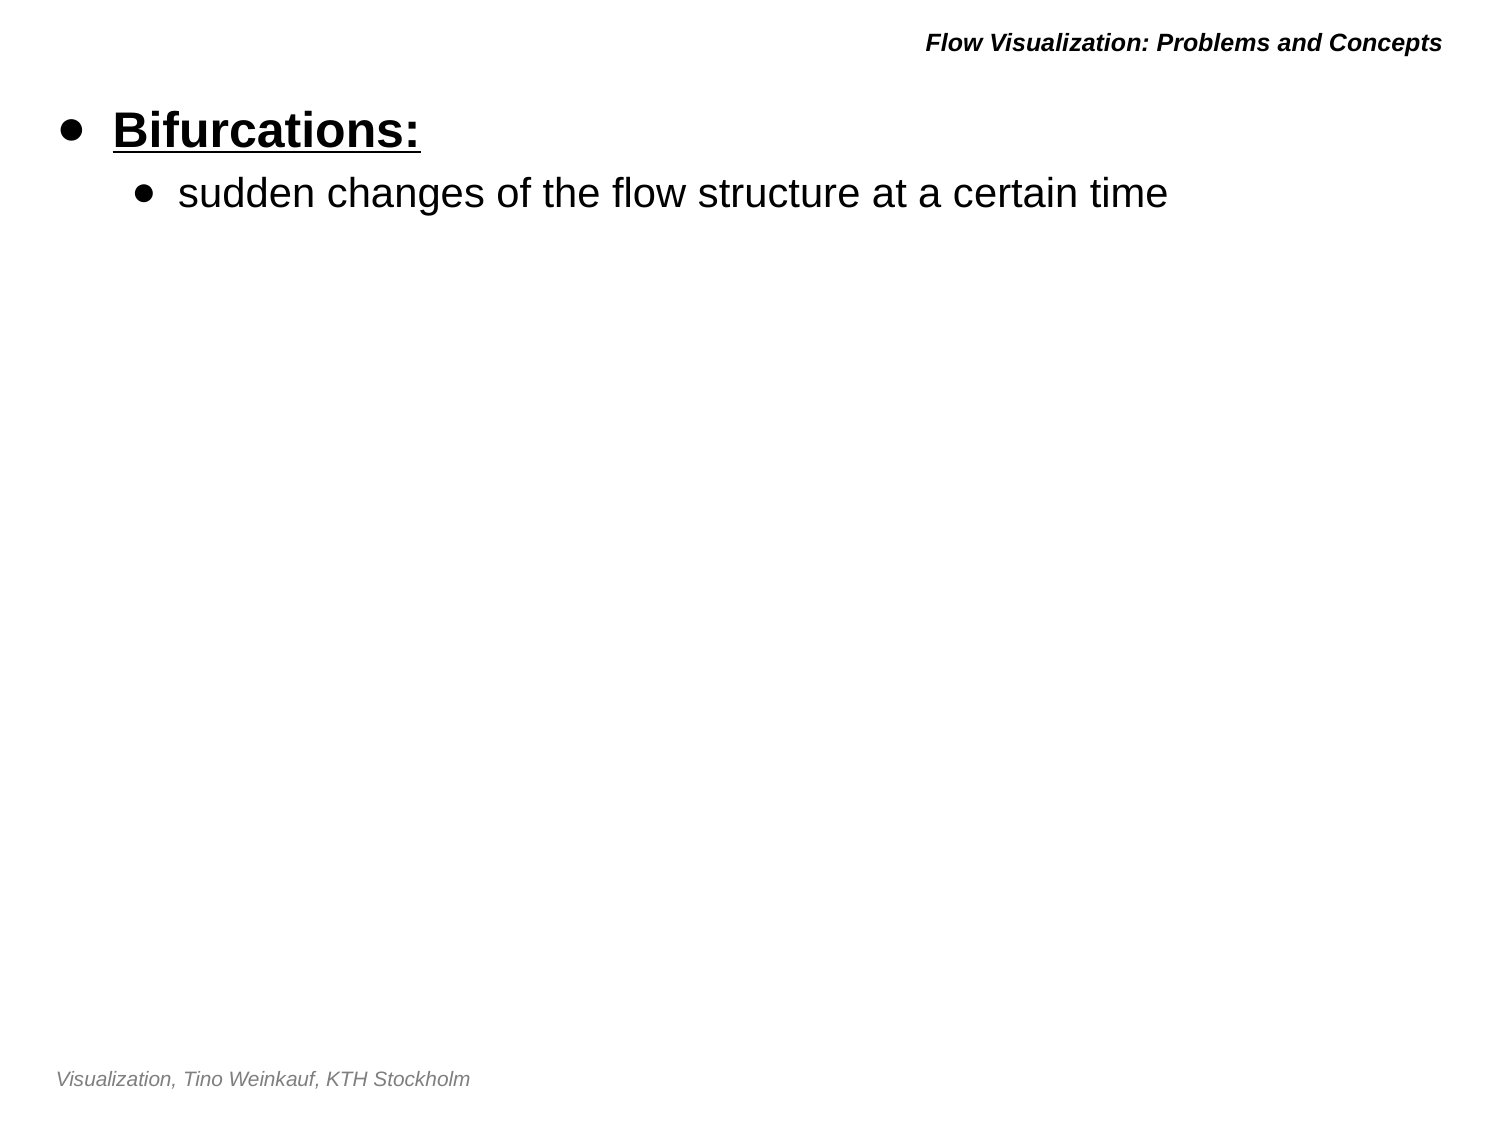

# Flow Visualization: Problems and Concepts
Bifurcations:
sudden changes of the flow structure at a certain time